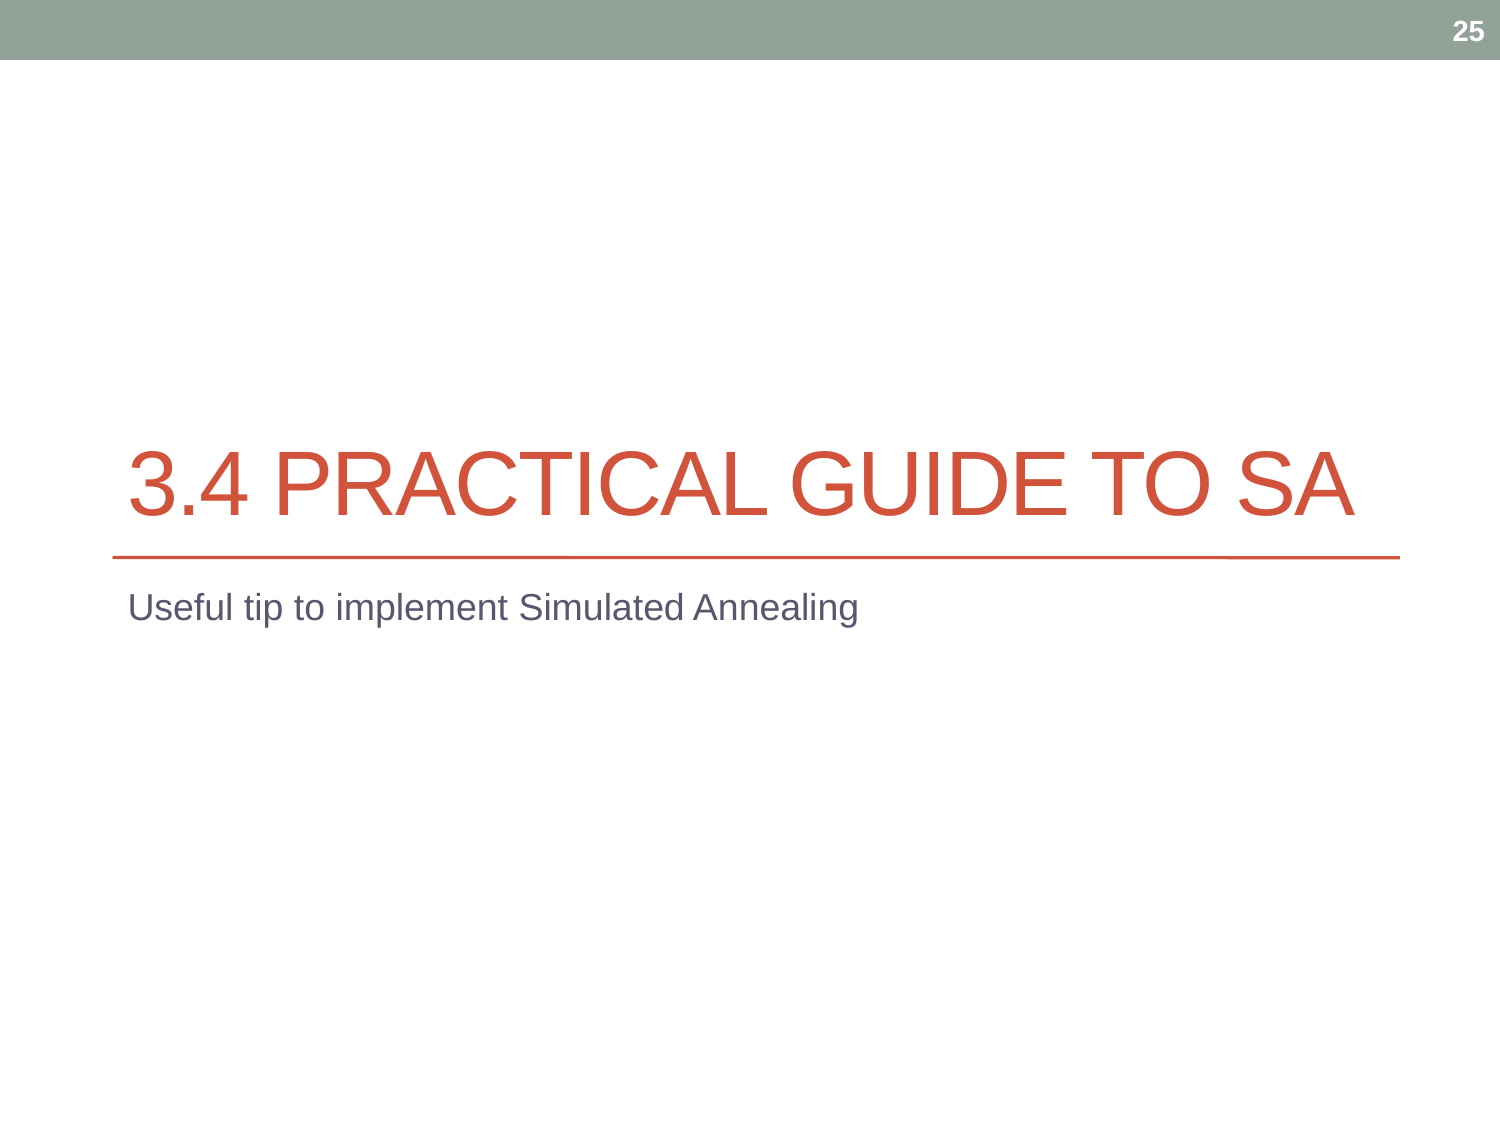

25
# 3.4 Practical guide to SA
Useful tip to implement Simulated Annealing